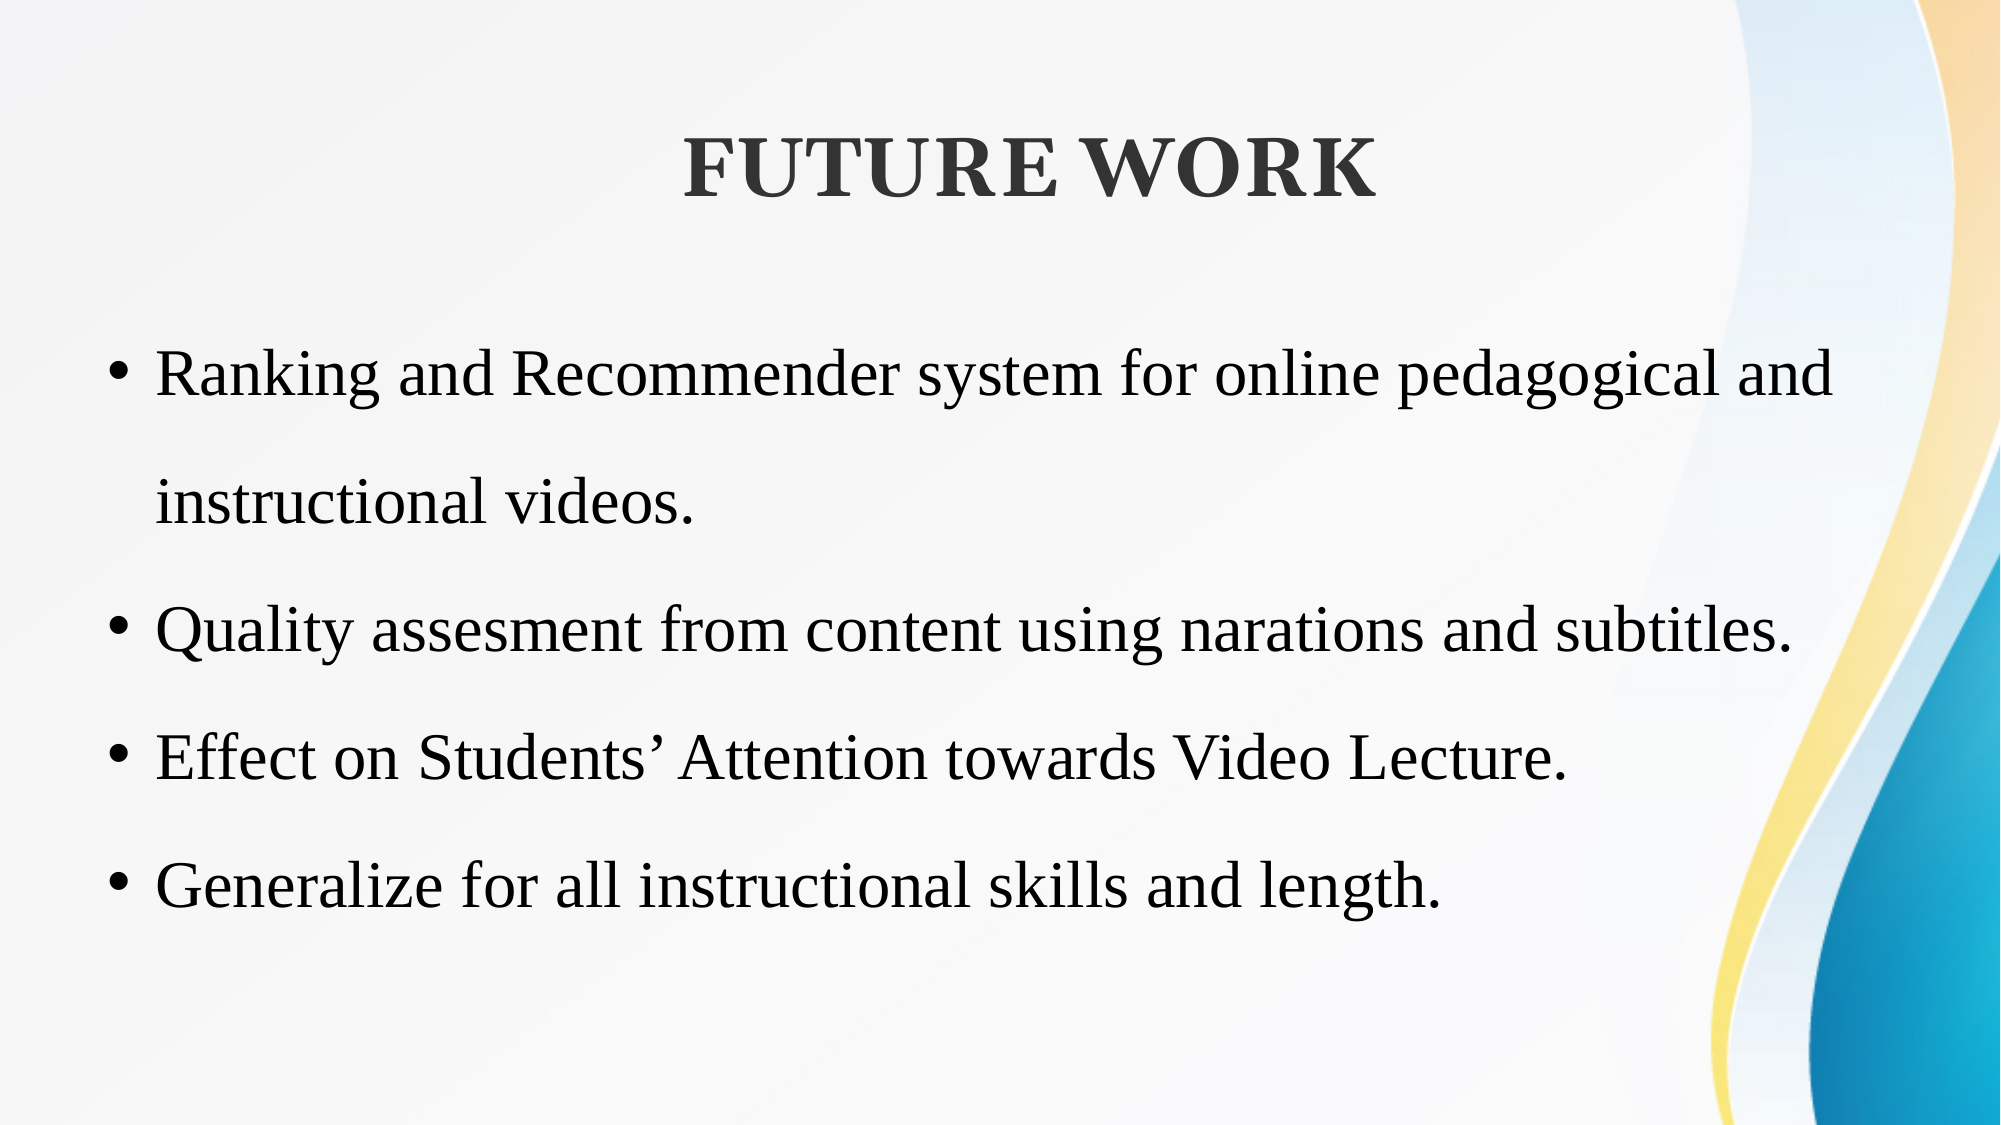

FUTURE WORK
Ranking and Recommender system for online pedagogical and instructional videos.
Quality assesment from content using narations and subtitles.
Effect on Students’ Attention towards Video Lecture.
Generalize for all instructional skills and length.